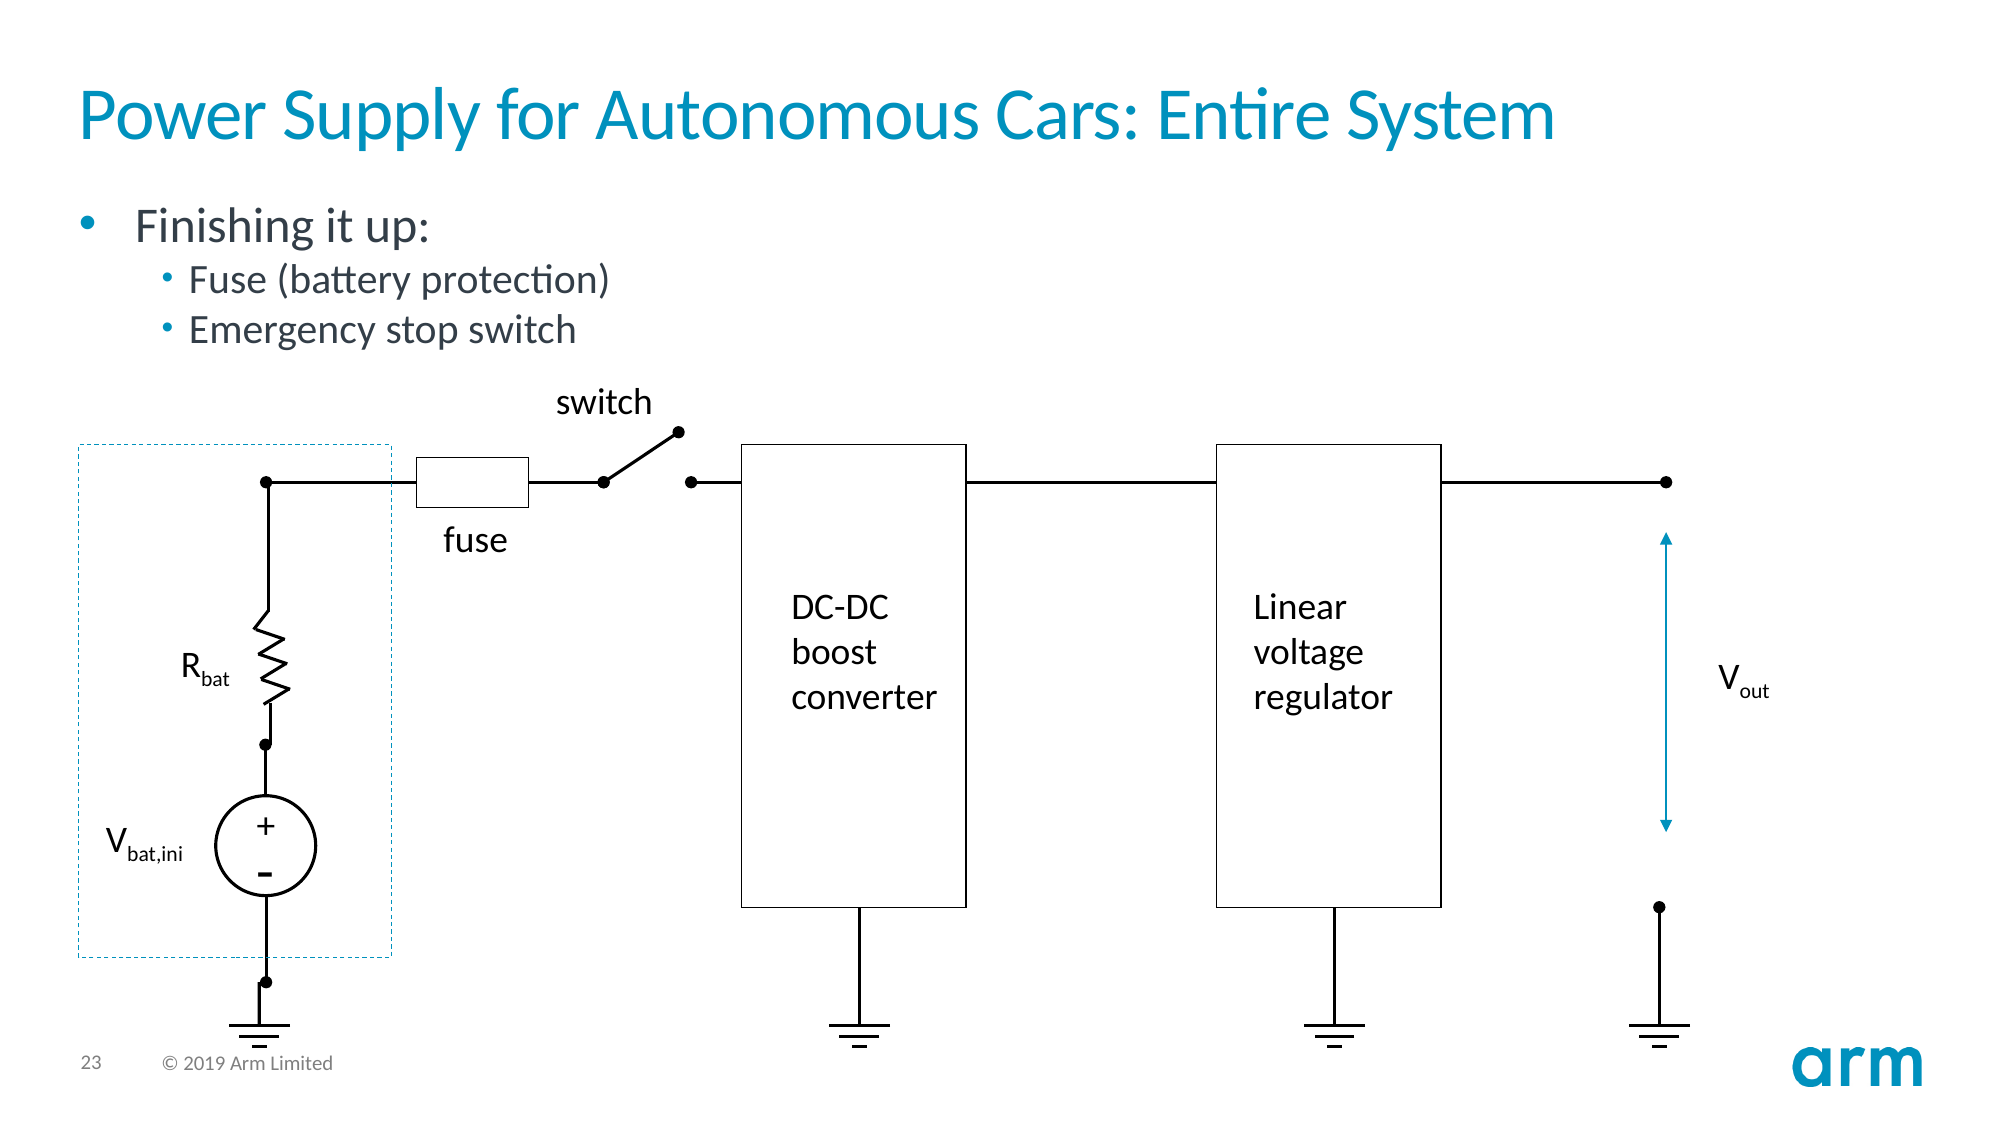

# Power Supply for Autonomous Cars: Entire System
Finishing it up:
Fuse (battery protection)
Emergency stop switch
switch

fuse
DC-DC
boost converter
Linear voltage regulator
Rbat
Vout
+

-
Vbat,ini